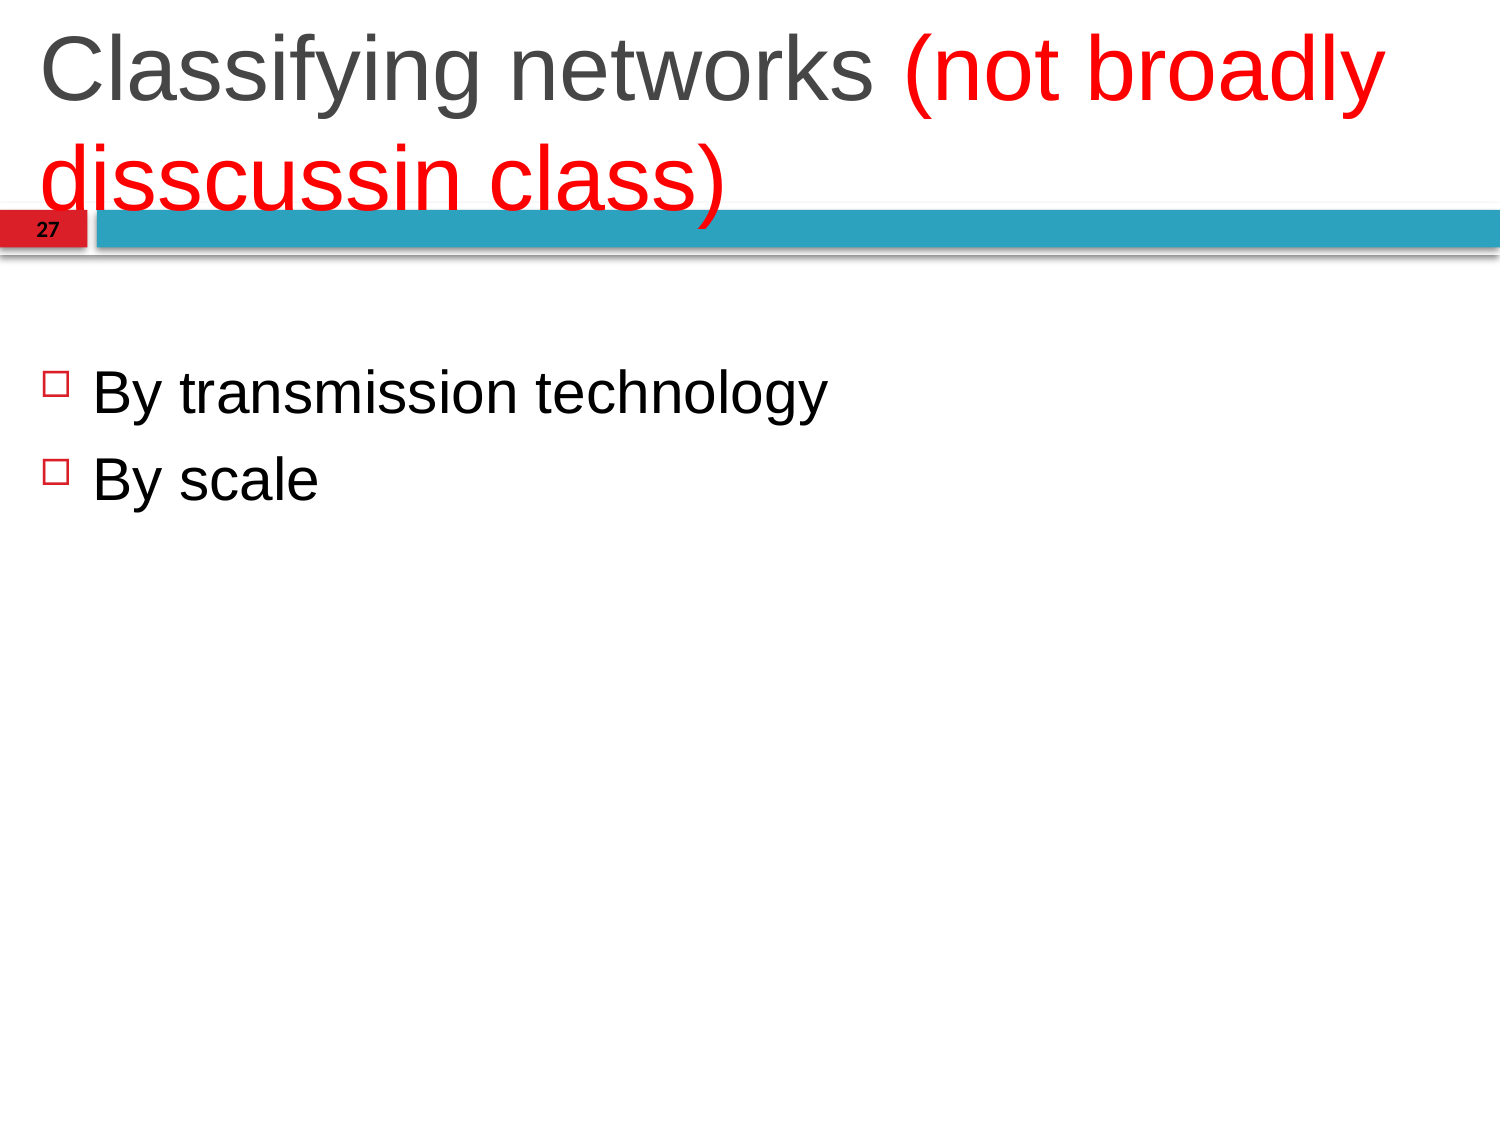

# Classifying networks (not broadly disscussin class)
27

By transmission technology
By scale